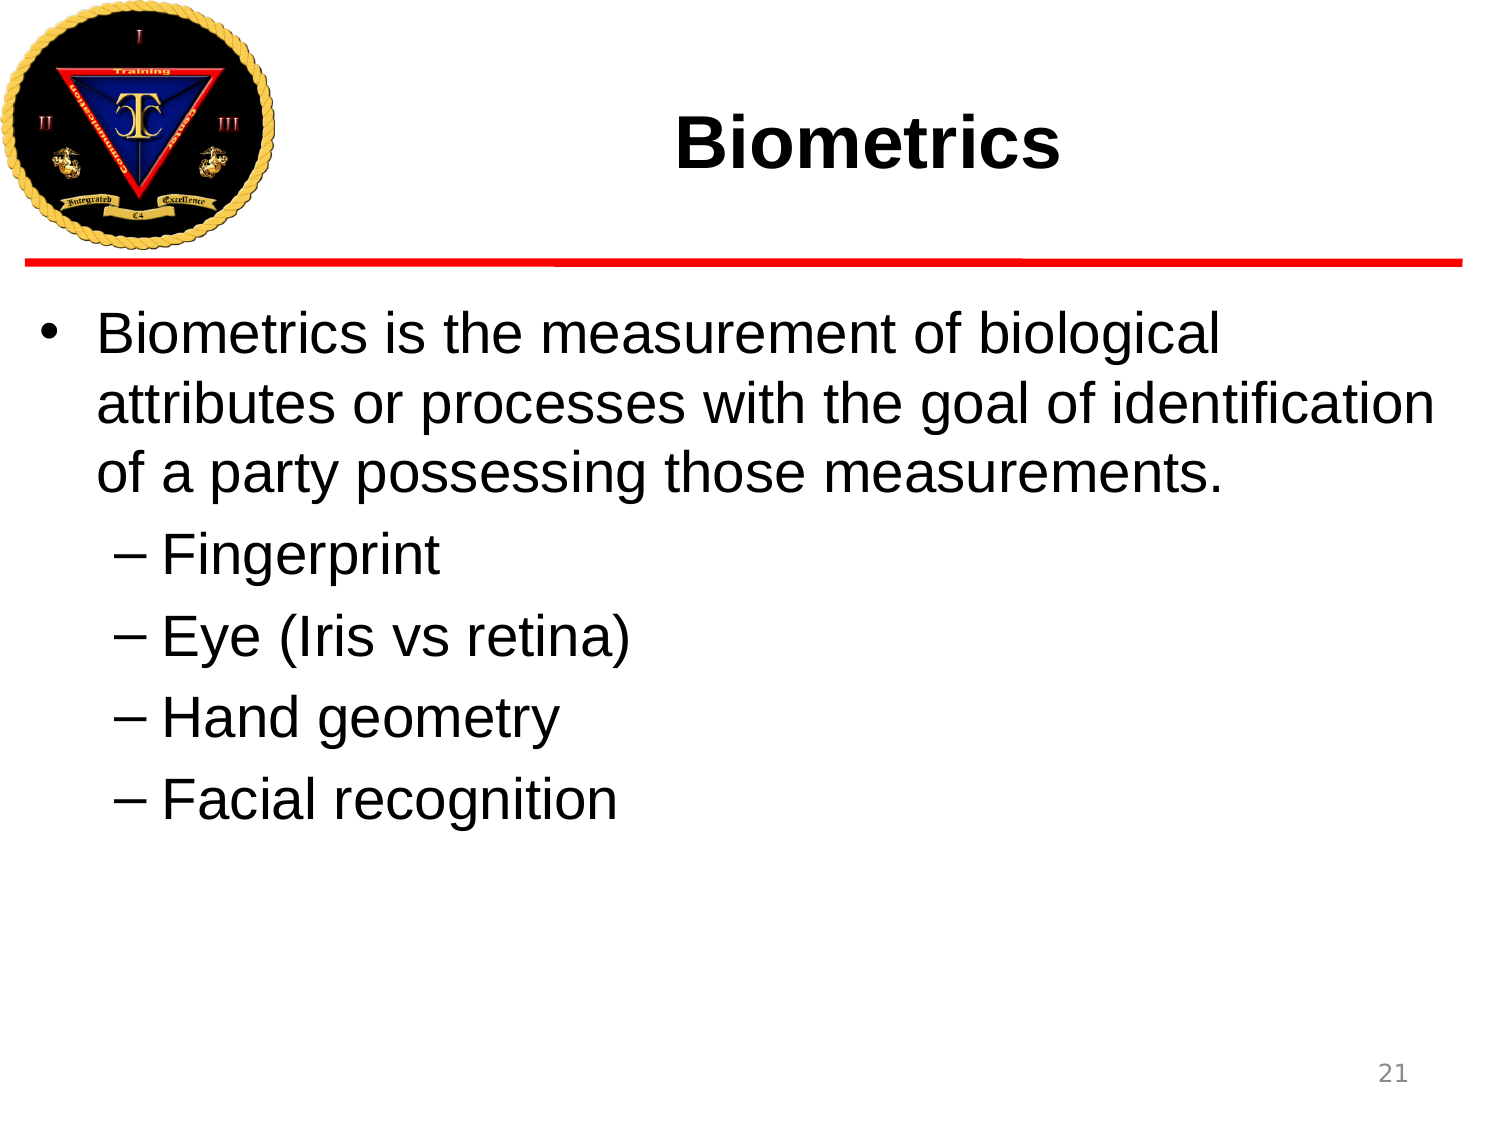

# Biometrics
Biometrics is the measurement of biological attributes or processes with the goal of identification of a party possessing those measurements.
Fingerprint
Eye (Iris vs retina)
Hand geometry
Facial recognition
21